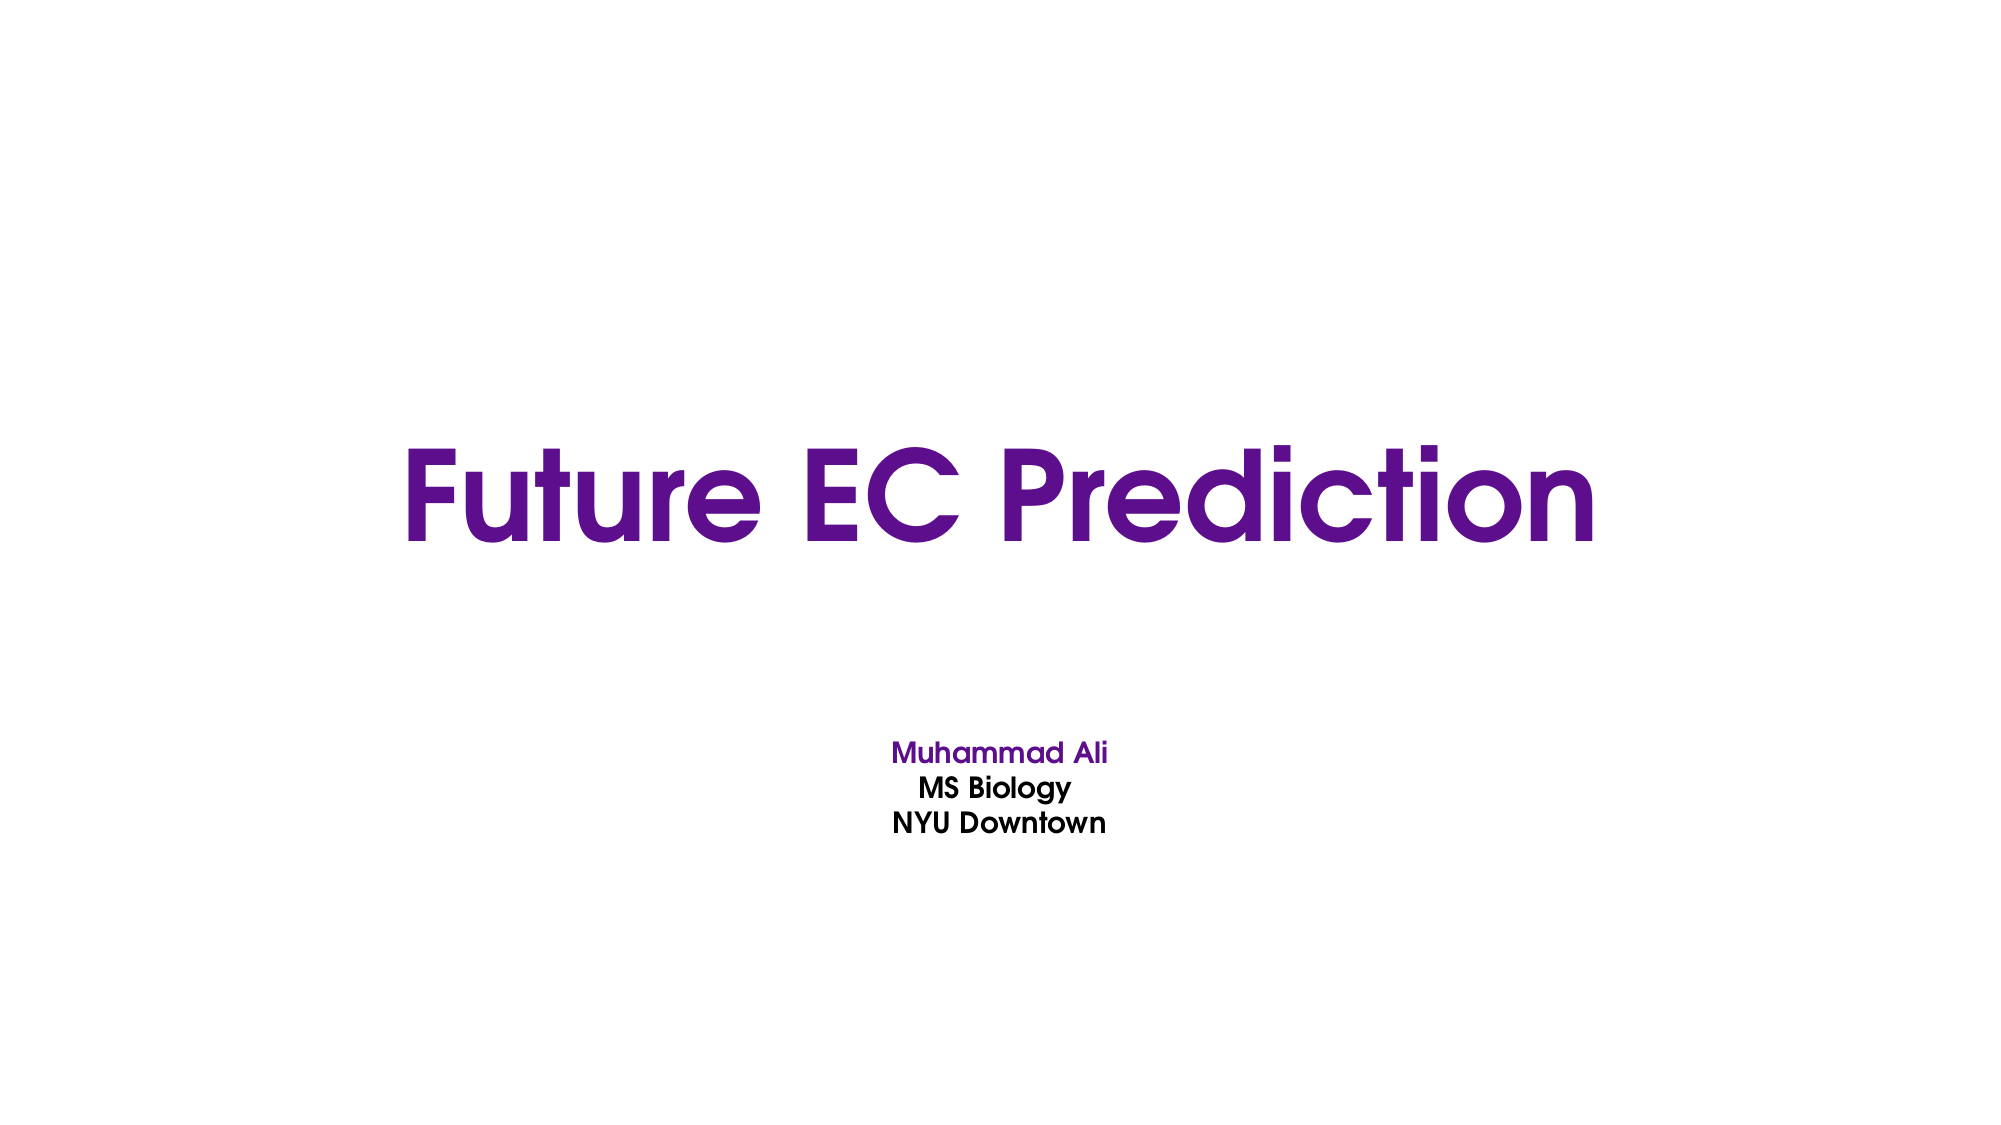

# Future EC Prediction
Muhammad Ali
MS Biology
NYU Downtown